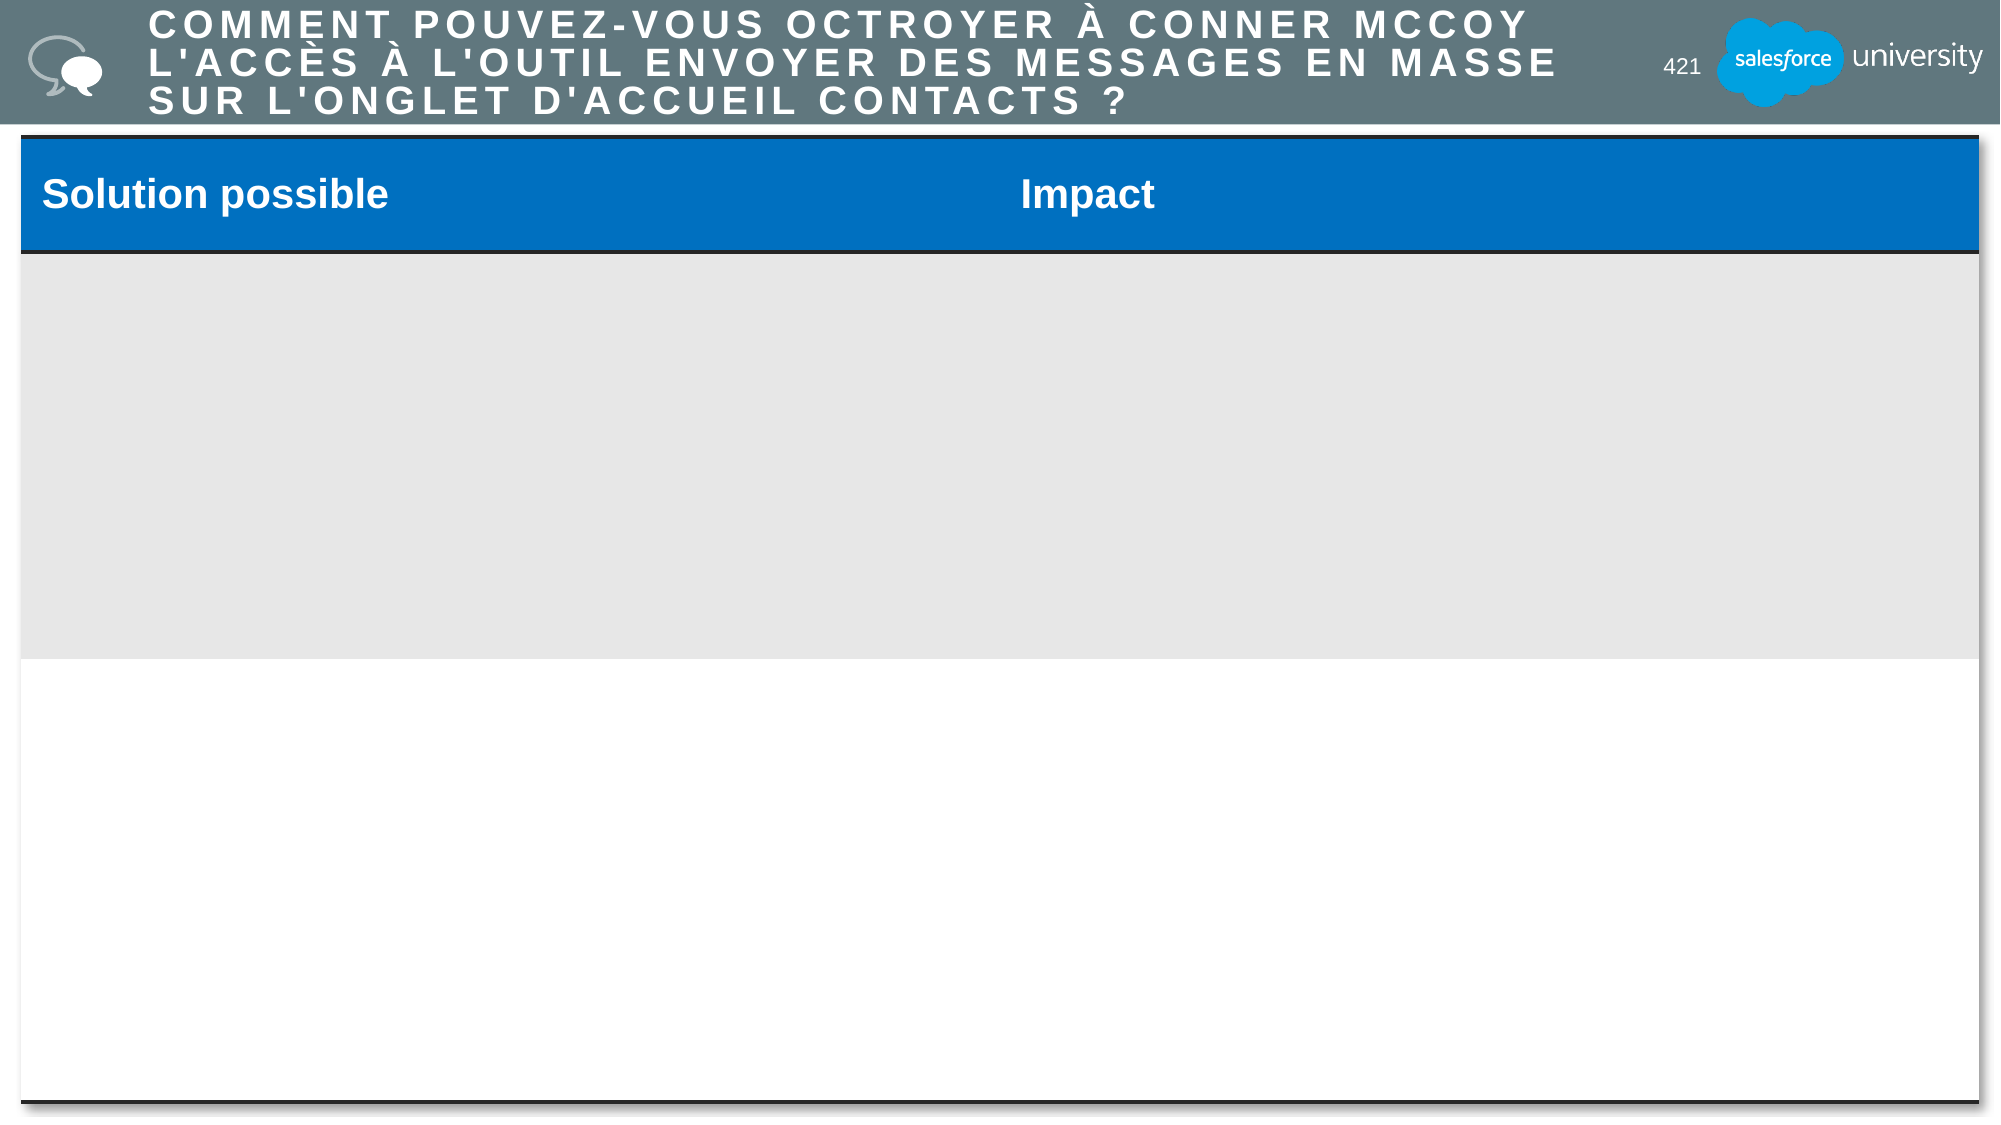

# Comment pouvez-vous octroyer à Conner McCoy l'accès à l'outil Envoyer des messages en masse sur l'onglet d'accueil Contacts ?
421
| Solution possible | Impact |
| --- | --- |
|  |  |
|  |  |